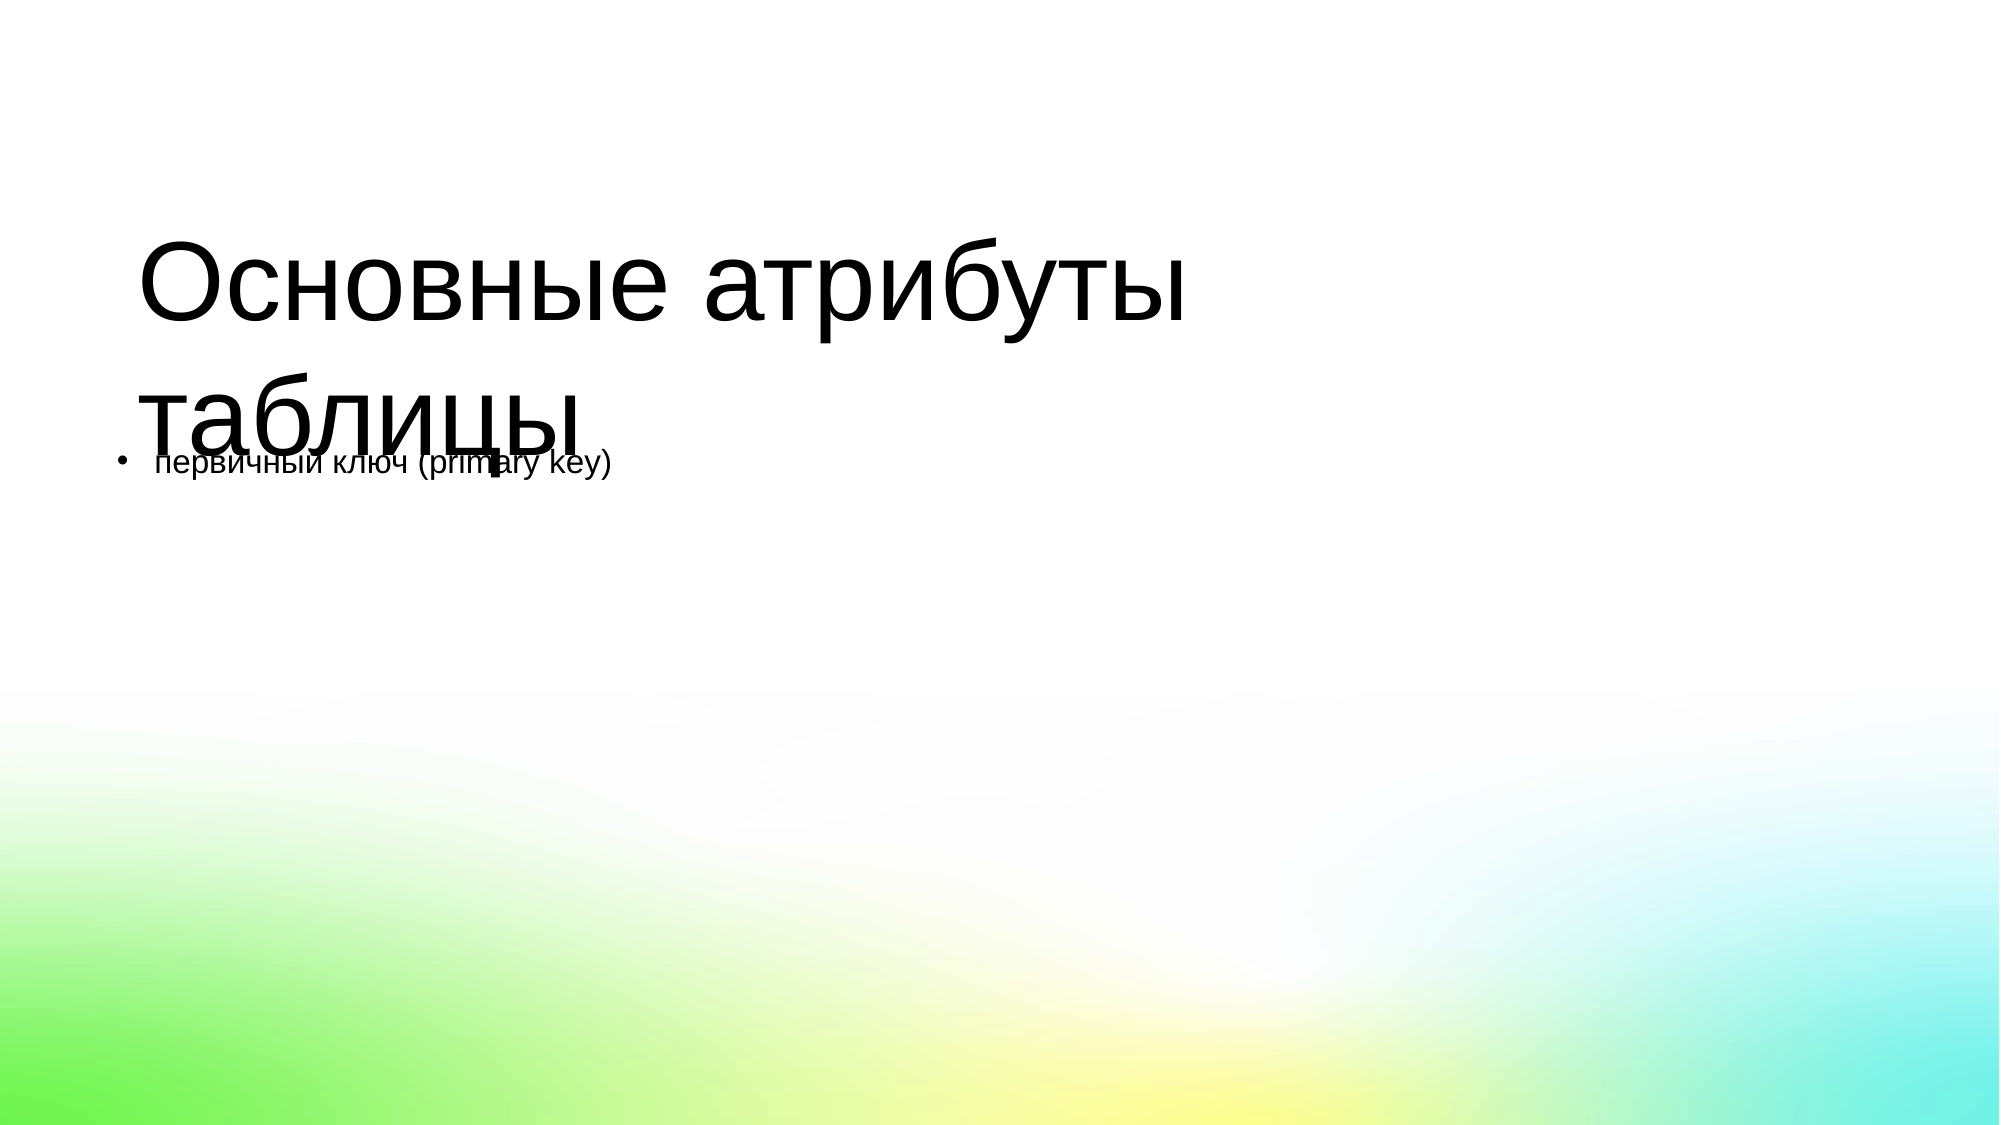

Основные атрибуты таблицы
первичный ключ (primary key)